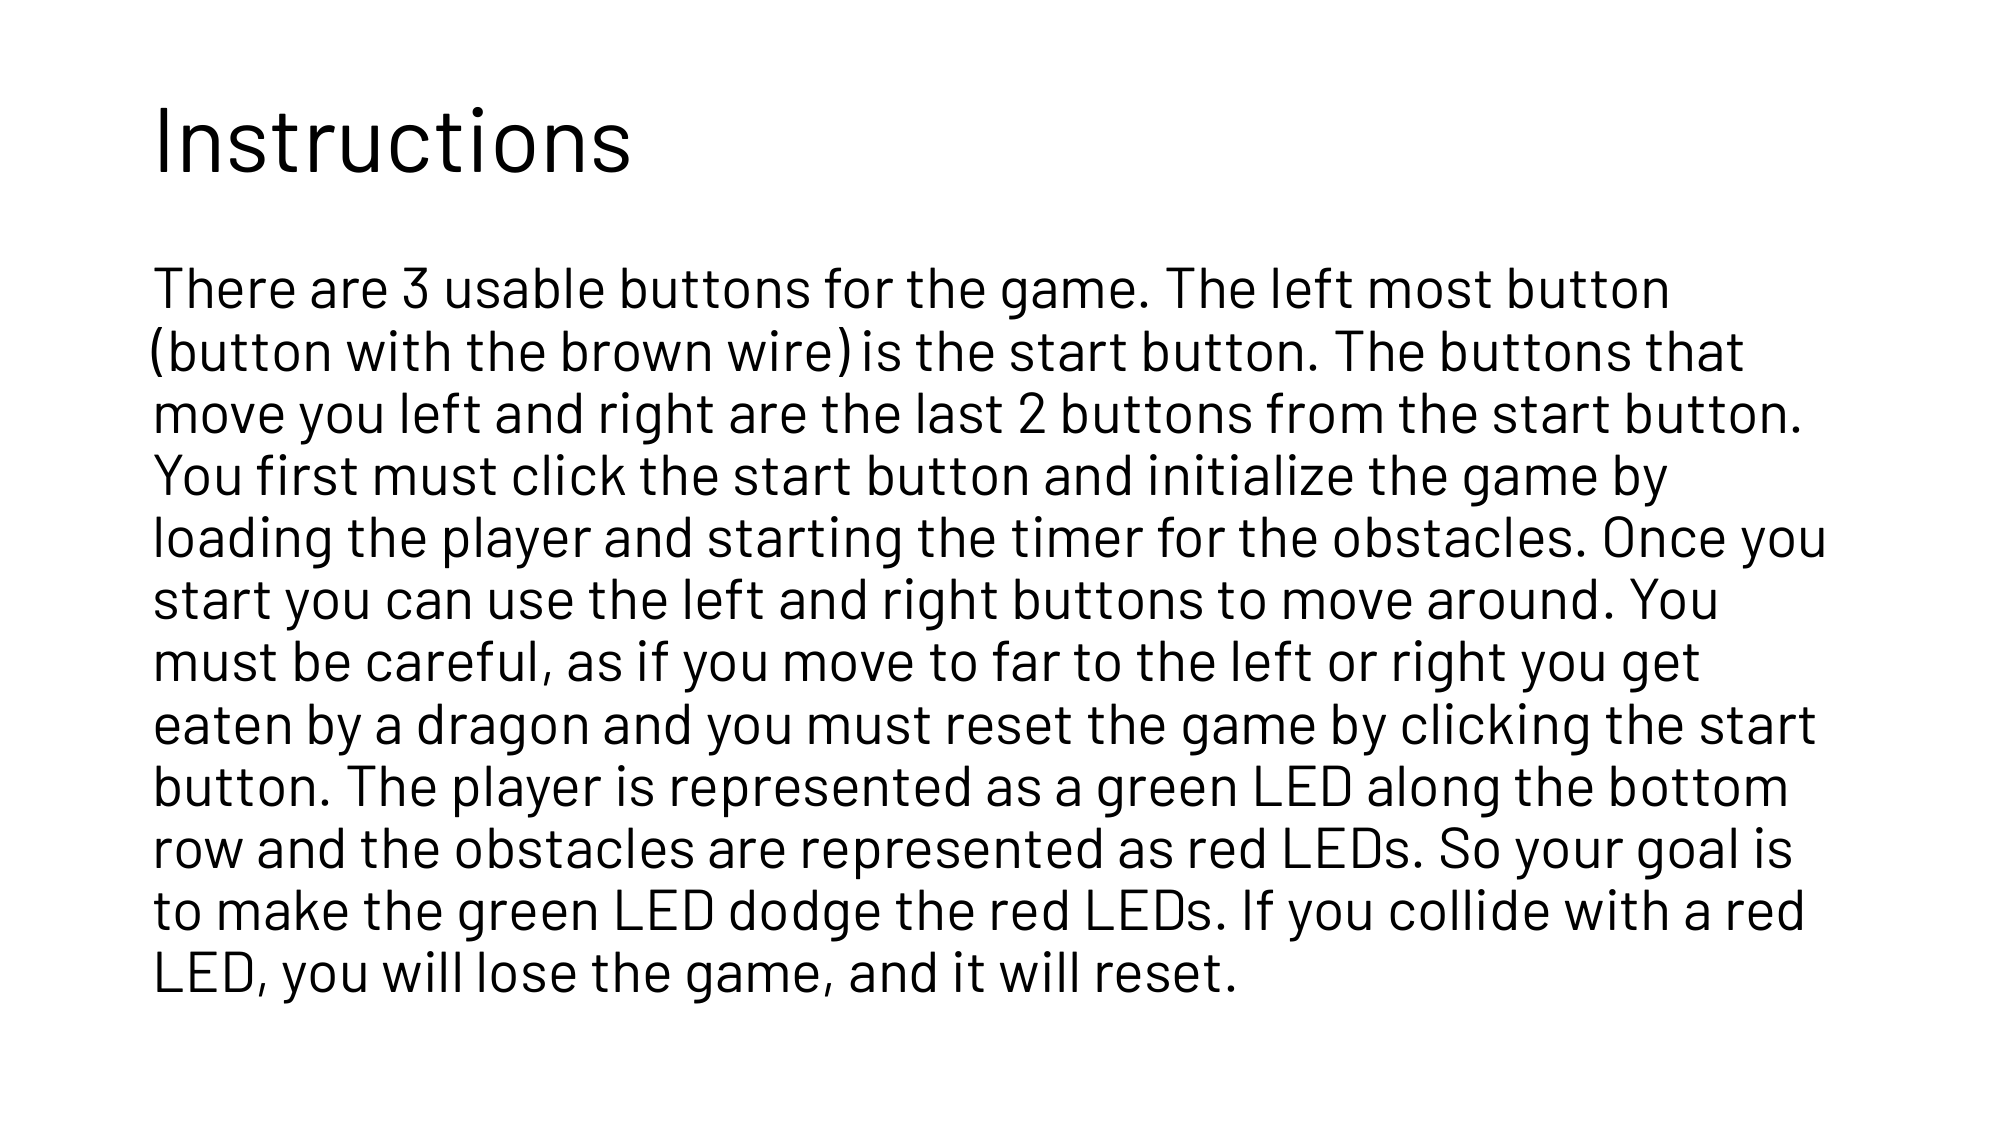

# Instructions
There are 3 usable buttons for the game. The left most button  (button with the brown wire) is the start button. The buttons that move you left and right are the last 2 buttons from the start button. You first must click the start button and initialize the game by loading the player and starting the timer for the obstacles. Once you start you can use the left and right buttons to move around. You must be careful, as if you move to far to the left or right you get eaten by a dragon and you must reset the game by clicking the start button. The player is represented as a green LED along the bottom row and the obstacles are represented as red LEDs. So your goal is to make the green LED dodge the red LEDs. If you collide with a red LED, you will lose the game, and it will reset.